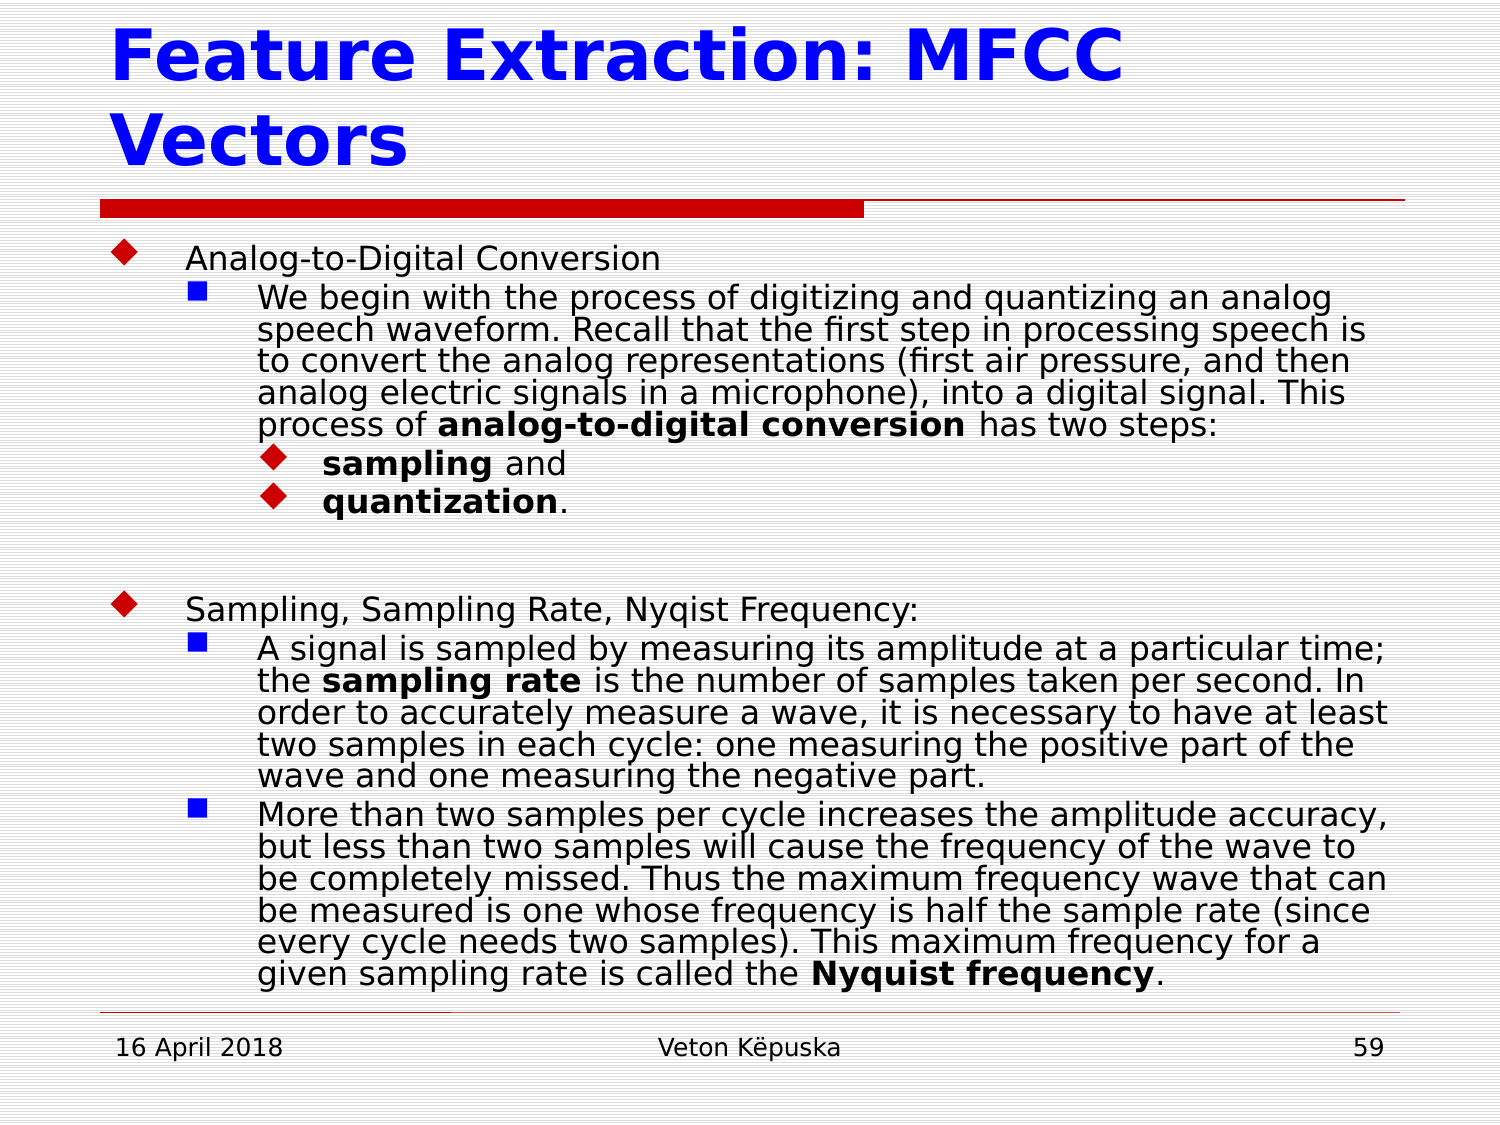

# Feature Extraction: MFCC Vectors
Analog-to-Digital Conversion
We begin with the process of digitizing and quantizing an analog speech waveform. Recall that the first step in processing speech is to convert the analog representations (first air pressure, and then analog electric signals in a microphone), into a digital signal. This process of analog-to-digital conversion has two steps:
sampling and
quantization.

Sampling, Sampling Rate, Nyqist Frequency:
A signal is sampled by measuring its amplitude at a particular time; the sampling rate is the number of samples taken per second. In order to accurately measure a wave, it is necessary to have at least two samples in each cycle: one measuring the positive part of the wave and one measuring the negative part.
More than two samples per cycle increases the amplitude accuracy, but less than two samples will cause the frequency of the wave to be completely missed. Thus the maximum frequency wave that can be measured is one whose frequency is half the sample rate (since every cycle needs two samples). This maximum frequency for a given sampling rate is called the Nyquist frequency.
16 April 2018
Veton Këpuska
59